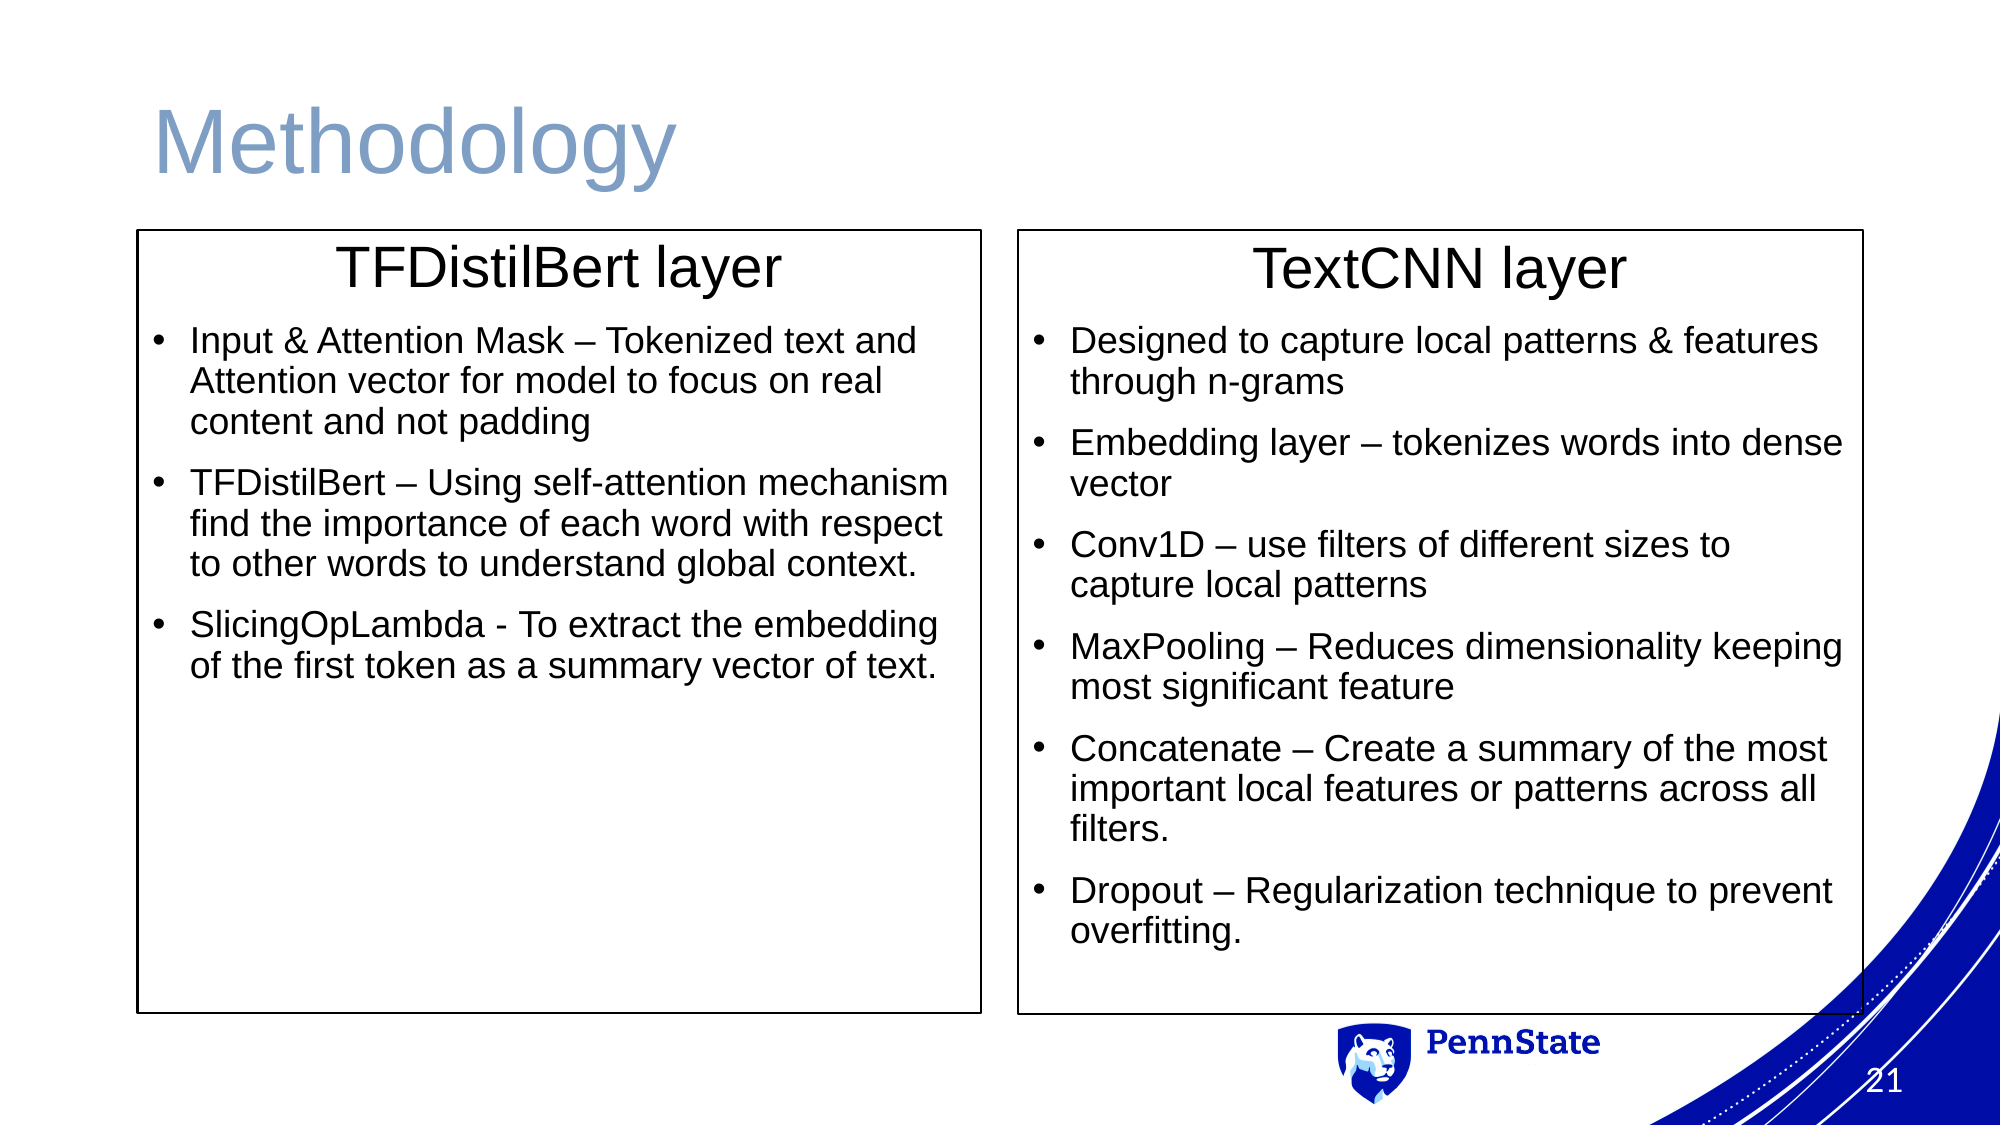

# Methodology
TFDistilBert layer
Input & Attention Mask – Tokenized text and Attention vector for model to focus on real content and not padding
TFDistilBert – Using self-attention mechanism find the importance of each word with respect to other words to understand global context.
SlicingOpLambda - To extract the embedding of the first token as a summary vector of text.
TextCNN layer
Designed to capture local patterns & features through n-grams
Embedding layer – tokenizes words into dense vector
Conv1D – use filters of different sizes to capture local patterns
MaxPooling – Reduces dimensionality keeping most significant feature
Concatenate – Create a summary of the most important local features or patterns across all filters.
Dropout – Regularization technique to prevent overfitting.